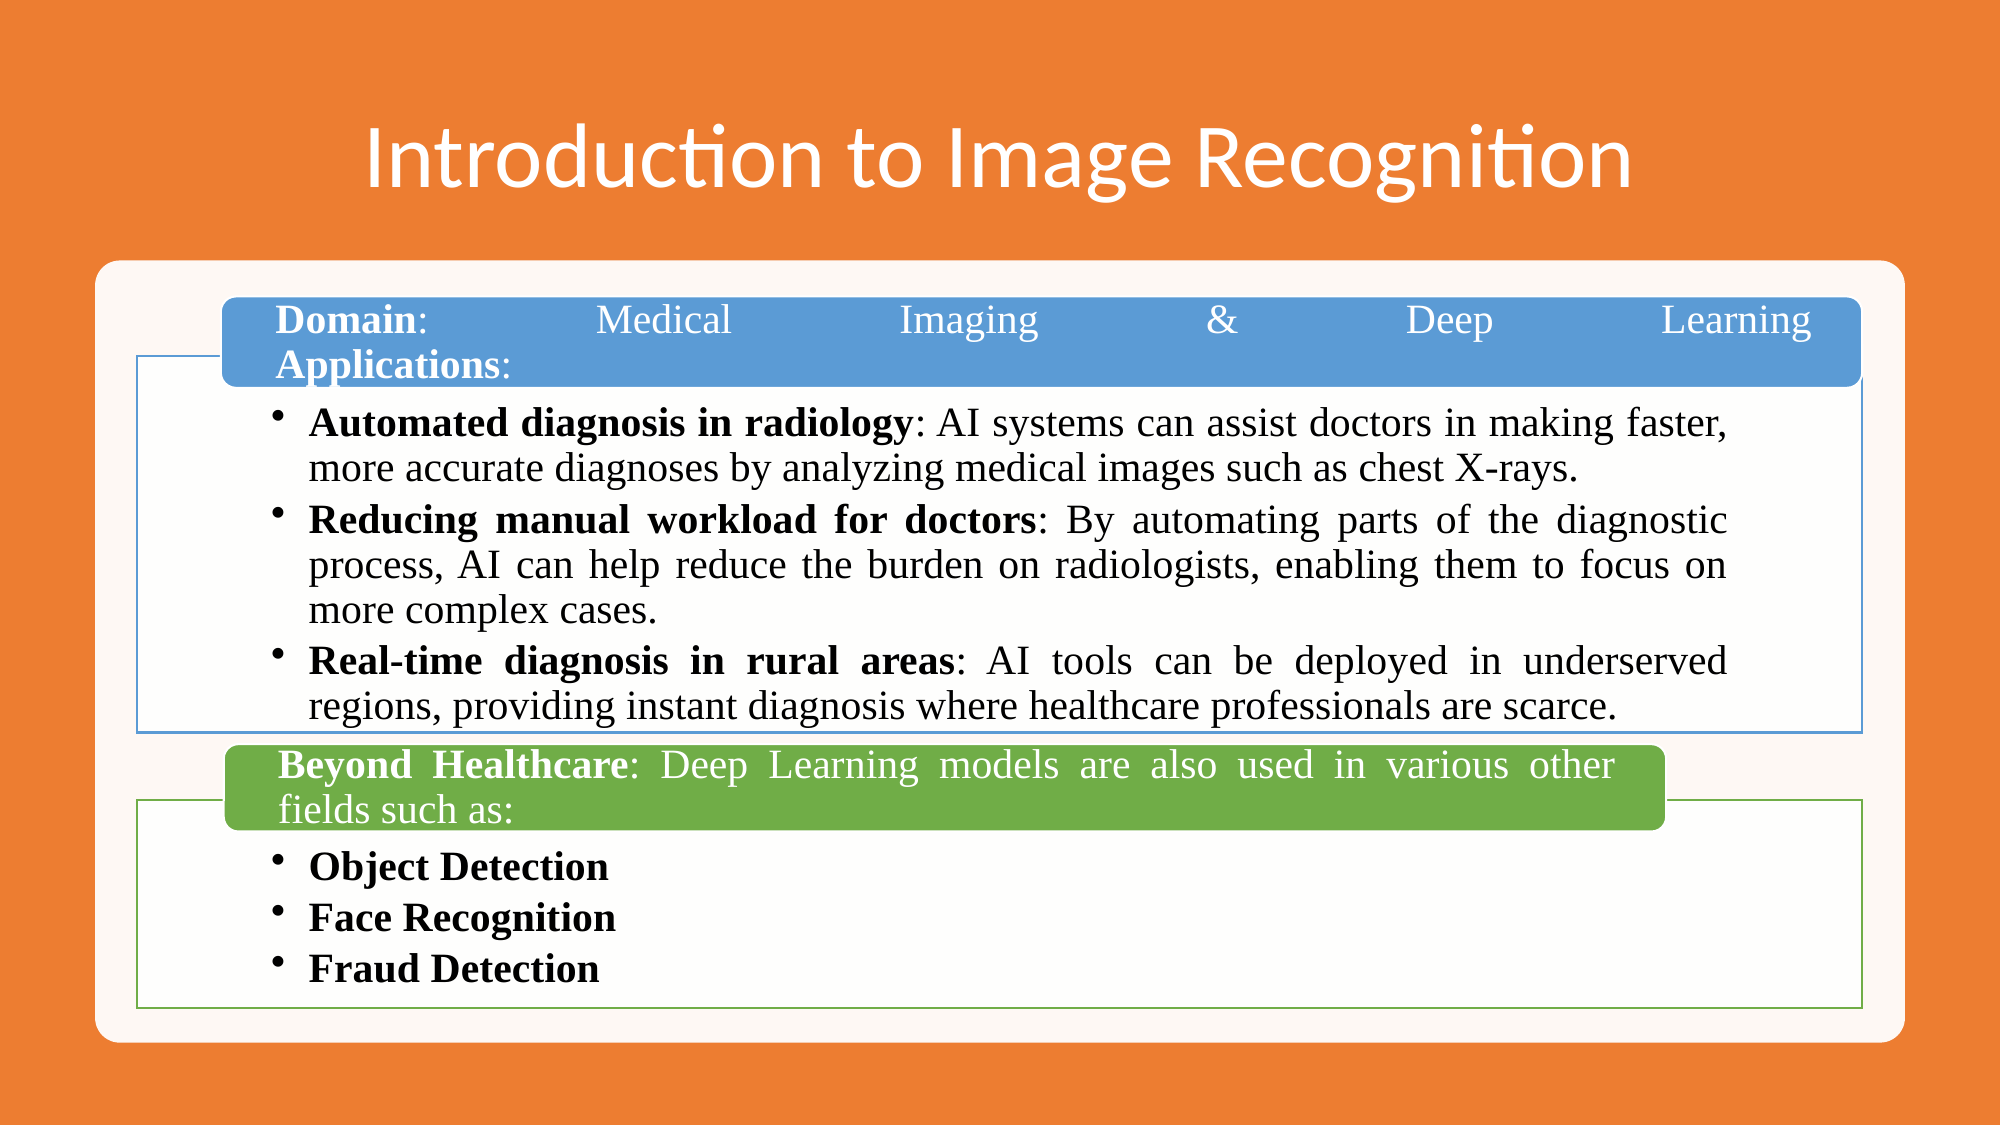

# Introduction to Image Recognition

Automated diagnosis in radiology: AI systems can assist doctors in making faster, more accurate diagnoses by analyzing medical images such as chest X-rays.
Reducing manual workload for doctors: By automating parts of the diagnostic process, AI can help reduce the burden on radiologists, enabling them to focus on more complex cases.
Real-time diagnosis in rural areas: AI tools can be deployed in underserved regions, providing instant diagnosis where healthcare professionals are scarce.
Domain: Medical Imaging & Deep Learning
Applications:
Object Detection
Face Recognition
Fraud Detection
Beyond Healthcare: Deep Learning models are also used in various other fields such as: